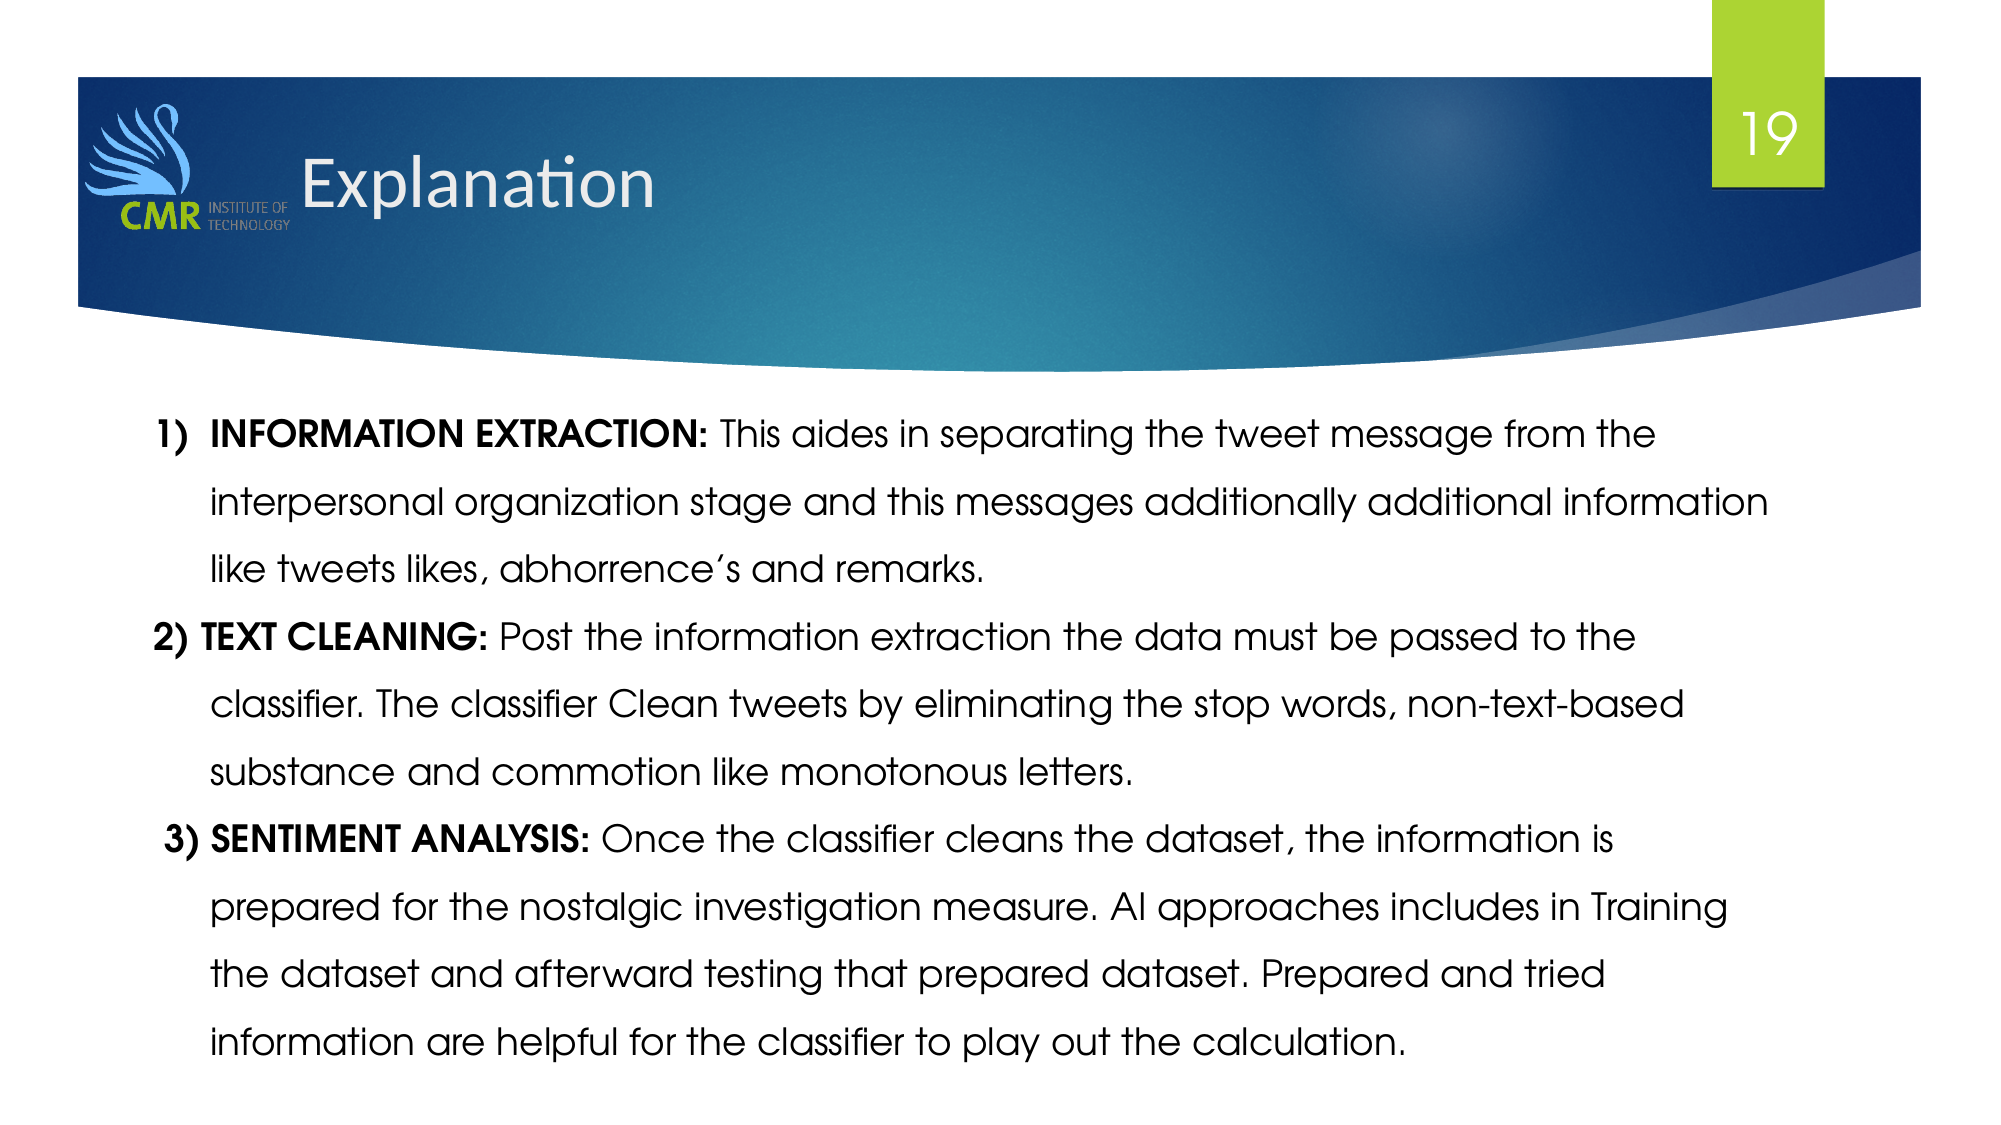

19
# Explanation
INFORMATION EXTRACTION: This aides in separating the tweet message from the interpersonal organization stage and this messages additionally additional information like tweets likes, abhorrence’s and remarks.
2) TEXT CLEANING: Post the information extraction the data must be passed to the classifier. The classifier Clean tweets by eliminating the stop words, non-text-based substance and commotion like monotonous letters.
 3) SENTIMENT ANALYSIS: Once the classifier cleans the dataset, the information is prepared for the nostalgic investigation measure. AI approaches includes in Training the dataset and afterward testing that prepared dataset. Prepared and tried information are helpful for the classifier to play out the calculation.